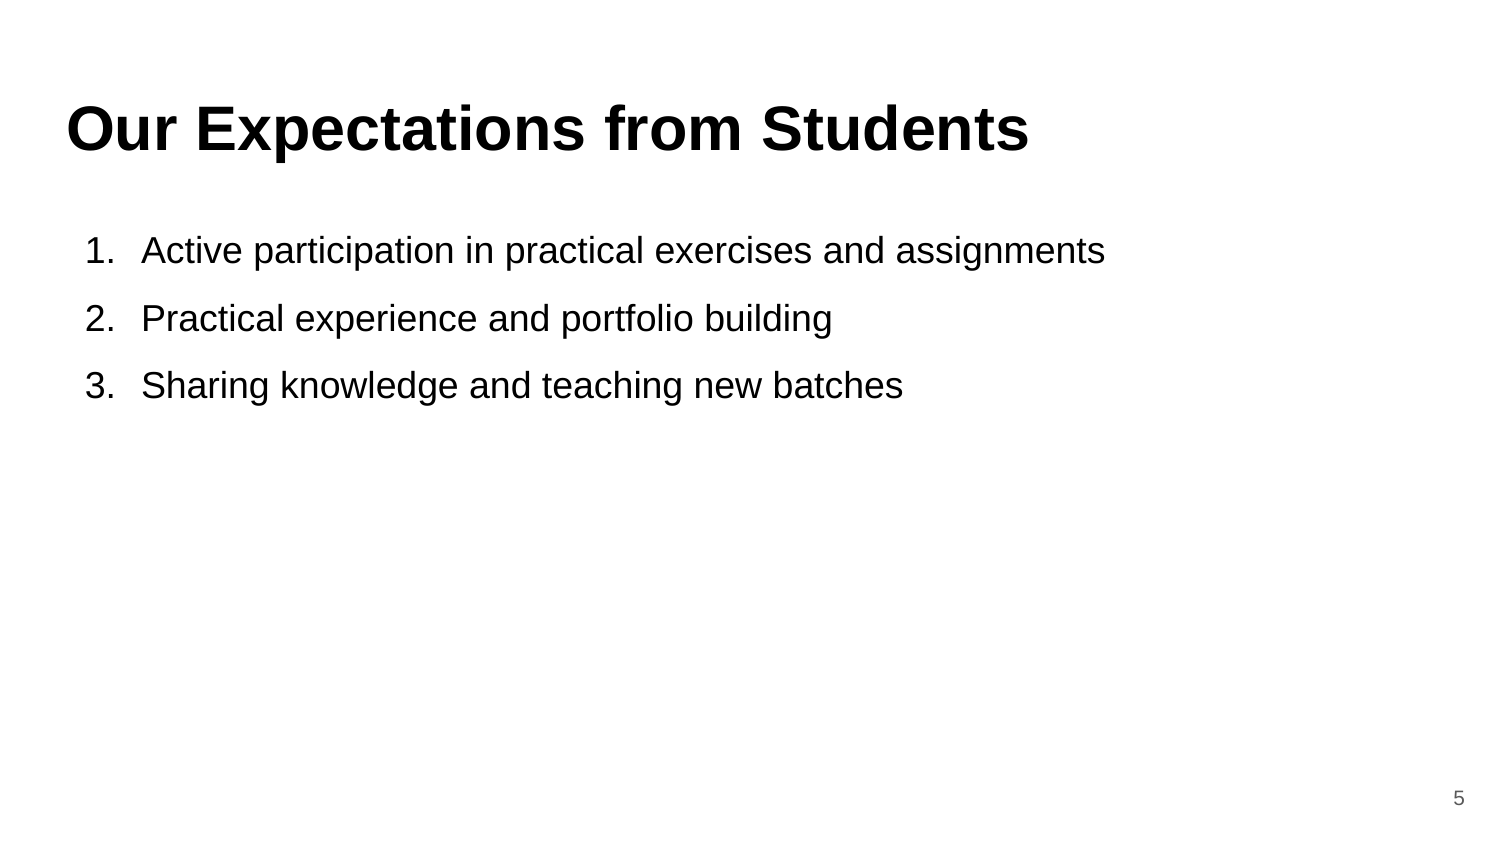

# Our Expectations from Students
Active participation in practical exercises and assignments
Practical experience and portfolio building
Sharing knowledge and teaching new batches
5